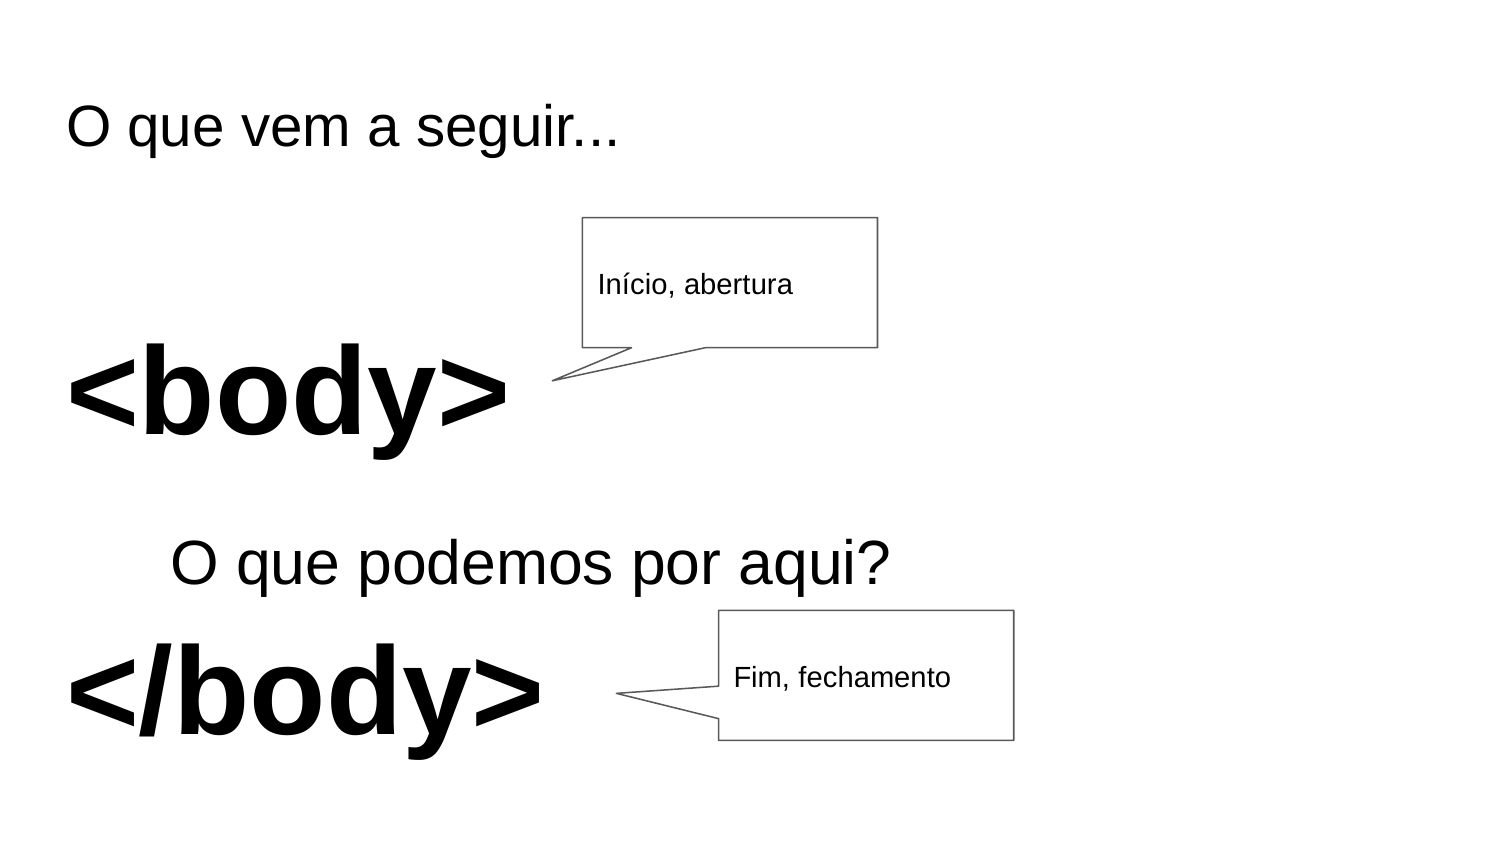

# O que vem a seguir...
Início, abertura
<body>
   O que podemos por aqui? </body>
Fim, fechamento